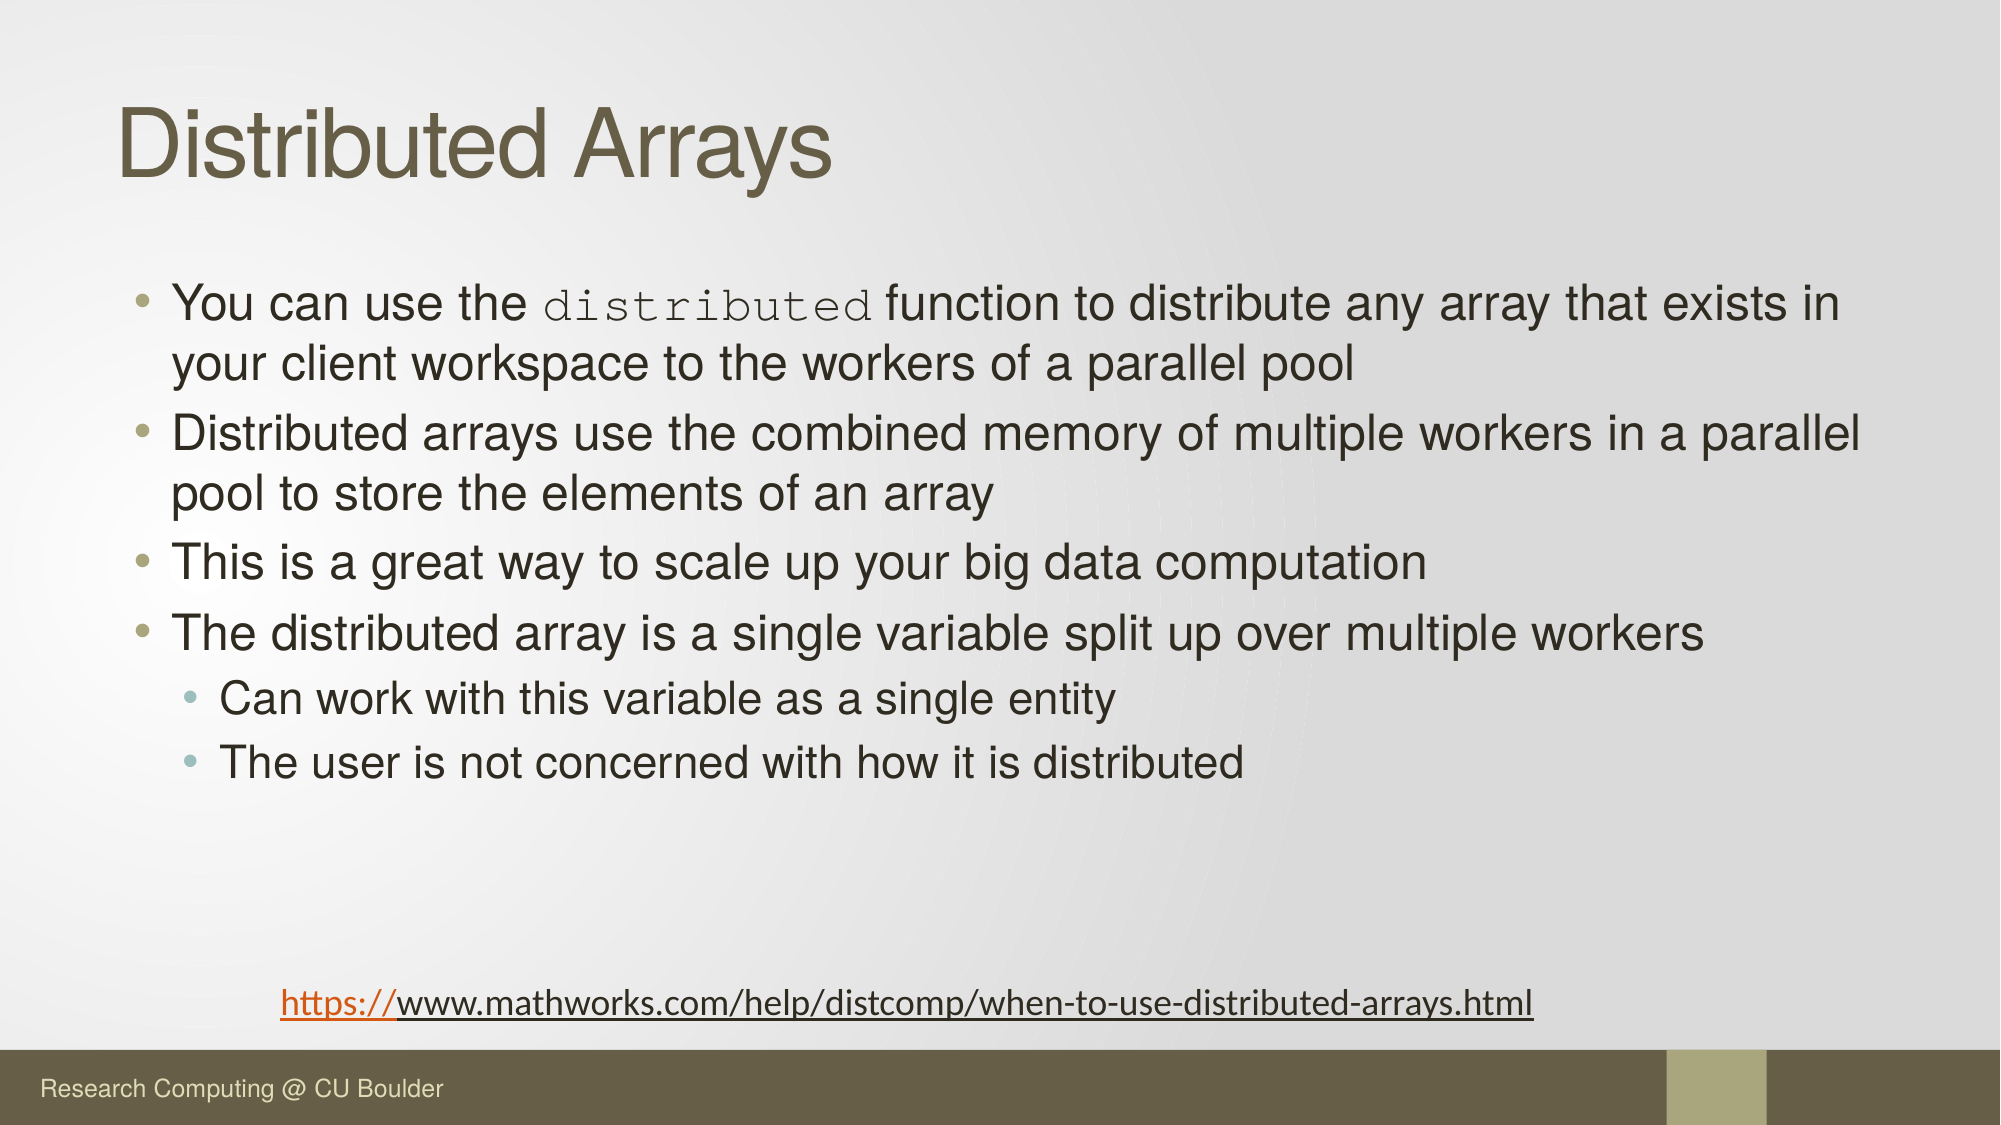

# Distributed Arrays
You can use the distributed function to distribute any array that exists in your client workspace to the workers of a parallel pool
Distributed arrays use the combined memory of multiple workers in a parallel pool to store the elements of an array
This is a great way to scale up your big data computation
The distributed array is a single variable split up over multiple workers
Can work with this variable as a single entity
The user is not concerned with how it is distributed
https://www.mathworks.com/help/distcomp/when-to-use-distributed-arrays.html